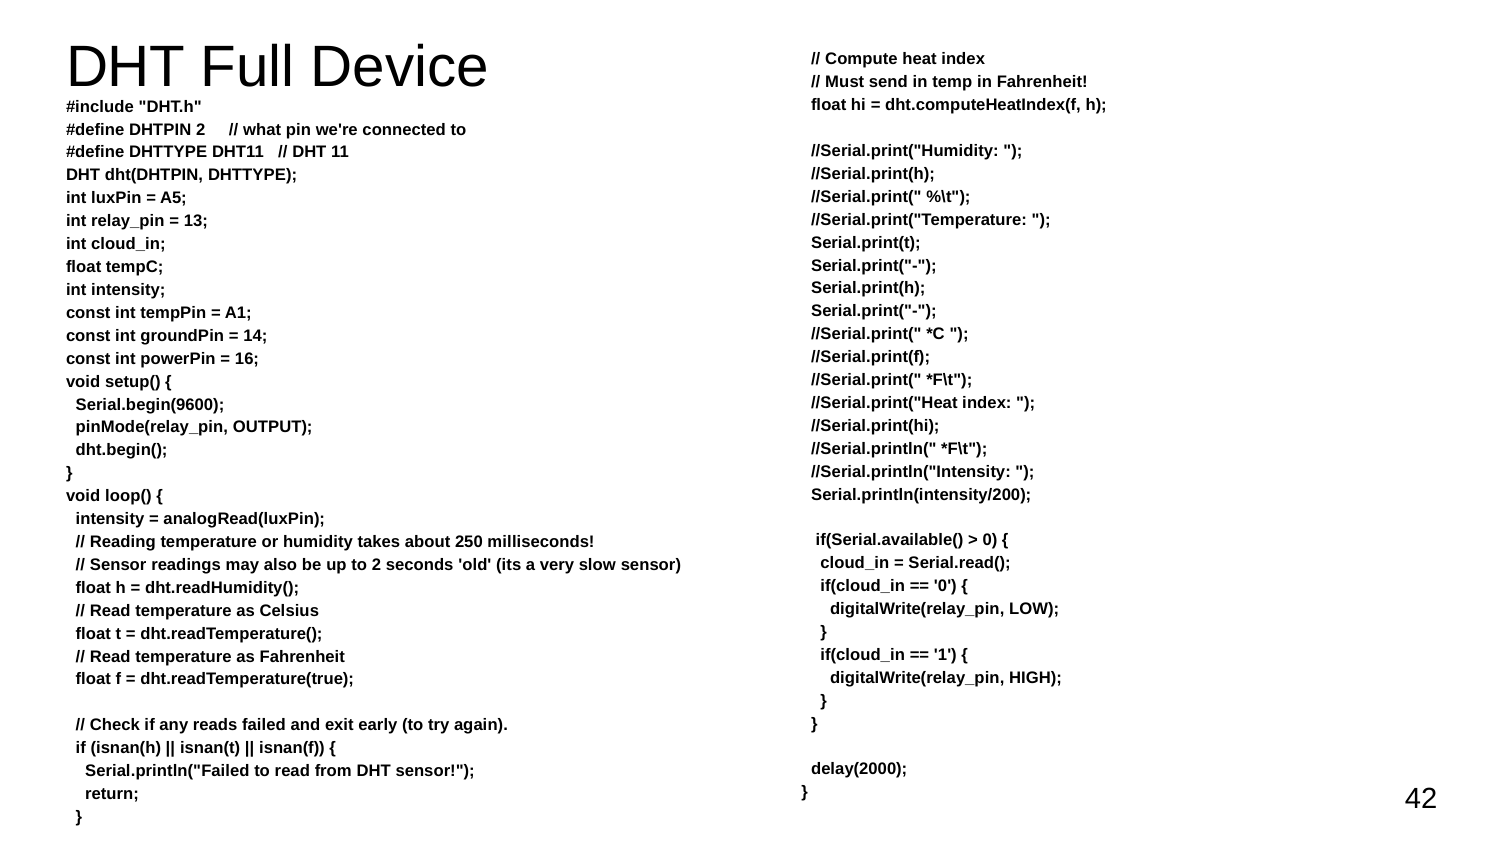

# DHT Full Device
  // Compute heat index
  // Must send in temp in Fahrenheit!
  float hi = dht.computeHeatIndex(f, h);

  //Serial.print("Humidity: ");
  //Serial.print(h);
  //Serial.print(" %\t");
  //Serial.print("Temperature: ");
  Serial.print(t);
  Serial.print("-");
  Serial.print(h);
  Serial.print("-");
  //Serial.print(" *C ");
  //Serial.print(f);
  //Serial.print(" *F\t");
  //Serial.print("Heat index: ");
  //Serial.print(hi);
  //Serial.println(" *F\t");
  //Serial.println("Intensity: ");
  Serial.println(intensity/200);

   if(Serial.available() > 0) {
    cloud_in = Serial.read();
    if(cloud_in == '0') {
      digitalWrite(relay_pin, LOW);
    }
    if(cloud_in == '1') {
      digitalWrite(relay_pin, HIGH);
    }
  }

  delay(2000);
}
#include "DHT.h"
#define DHTPIN 2     // what pin we're connected to
#define DHTTYPE DHT11   // DHT 11
DHT dht(DHTPIN, DHTTYPE);
int luxPin = A5;
int relay_pin = 13;
int cloud_in;
float tempC;
int intensity;
const int tempPin = A1;
const int groundPin = 14;
const int powerPin = 16;
void setup() {
  Serial.begin(9600);
  pinMode(relay_pin, OUTPUT);
  dht.begin();
}
void loop() {
  intensity = analogRead(luxPin);
  // Reading temperature or humidity takes about 250 milliseconds!
  // Sensor readings may also be up to 2 seconds 'old' (its a very slow sensor)
  float h = dht.readHumidity();
  // Read temperature as Celsius
  float t = dht.readTemperature();
  // Read temperature as Fahrenheit
  float f = dht.readTemperature(true);

  // Check if any reads failed and exit early (to try again).
  if (isnan(h) || isnan(t) || isnan(f)) {
    Serial.println("Failed to read from DHT sensor!");
    return;
  }
42